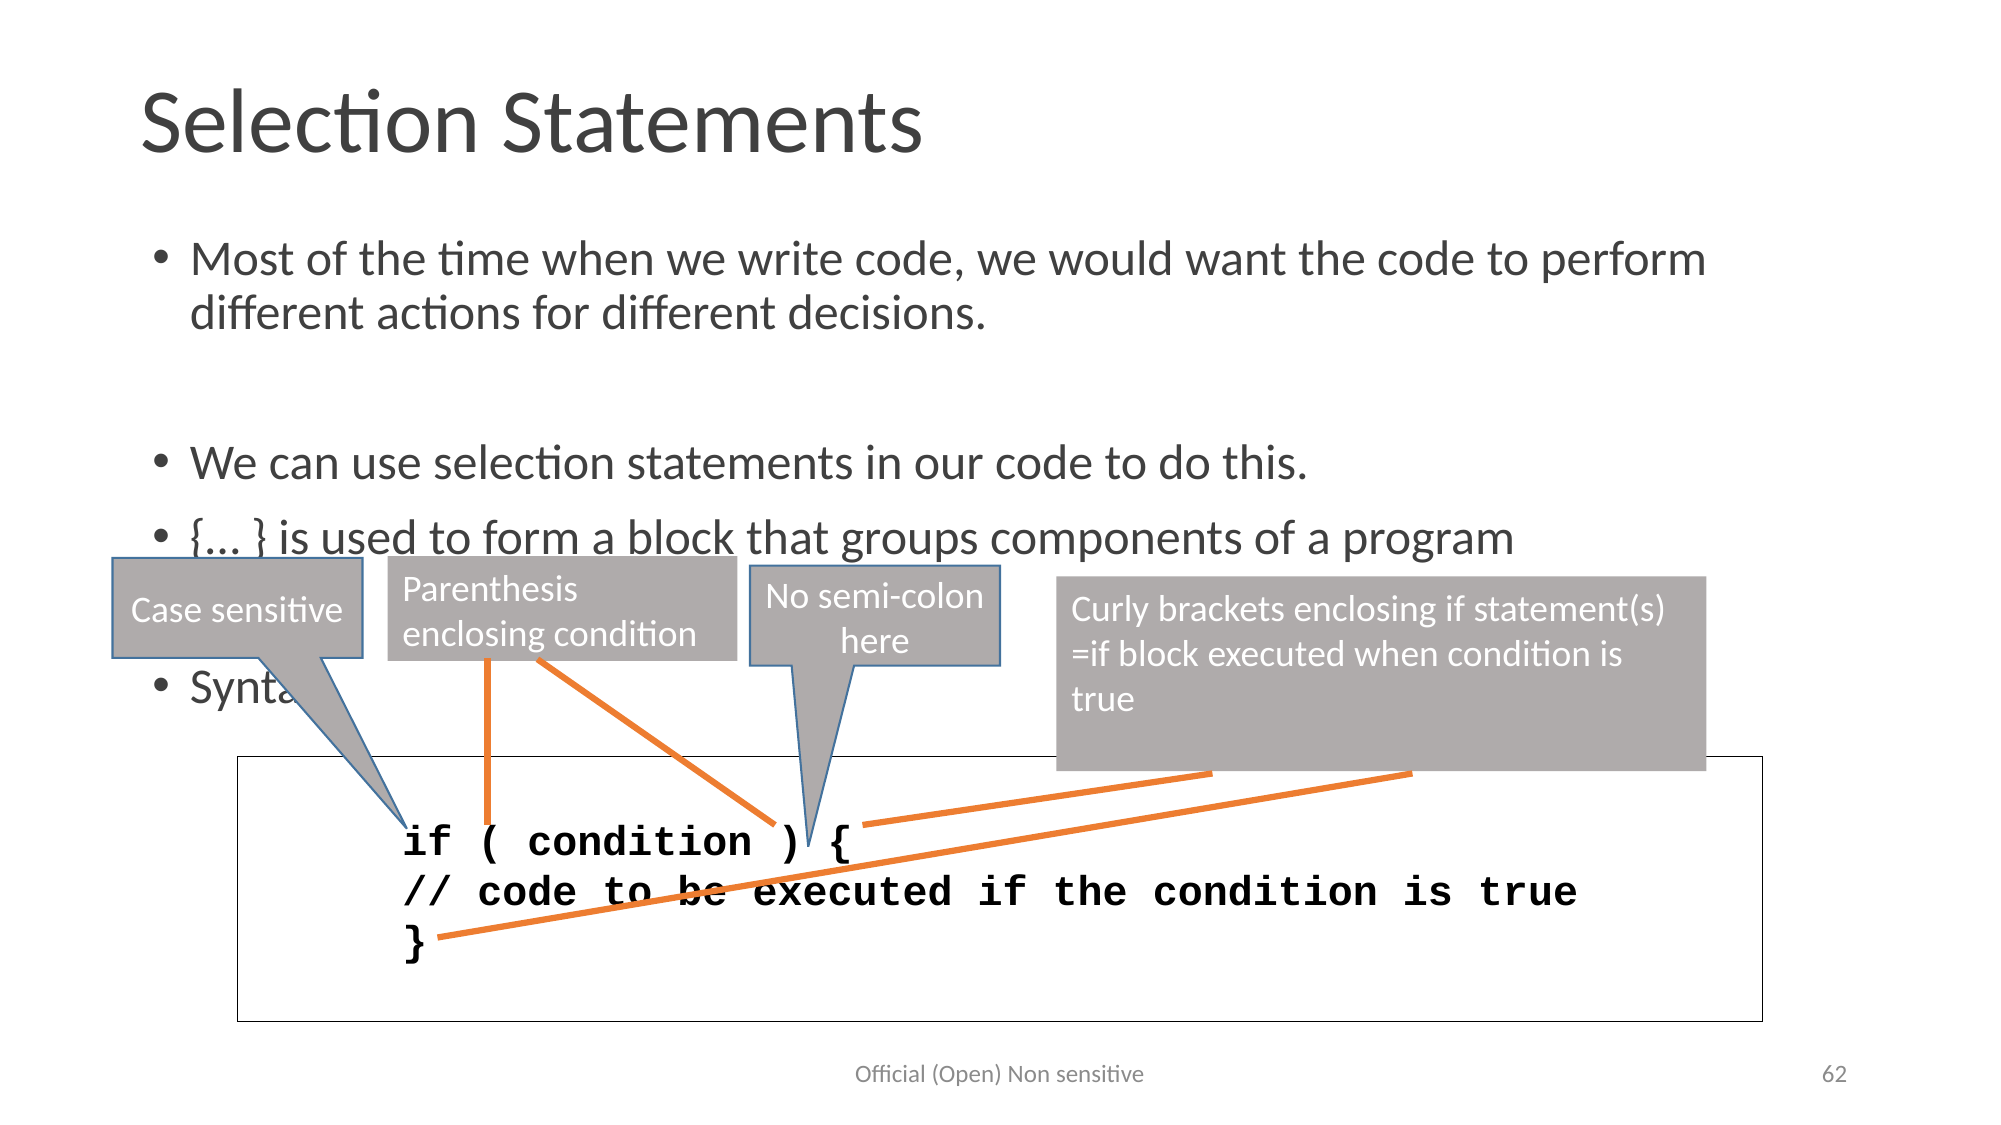

# Selection Statements
Most of the time when we write code, we would want the code to perform different actions for different decisions.

We can use selection statements in our code to do this.
{… } is used to form a block that groups components of a program

Syntax:
Parenthesis enclosing condition
Case sensitive
No semi-colon here
Curly brackets enclosing if statement(s)
=if block executed when condition is true

    	if ( condition ) {
 	// code to be executed if the condition is true
	}

Official (Open) Non sensitive
62